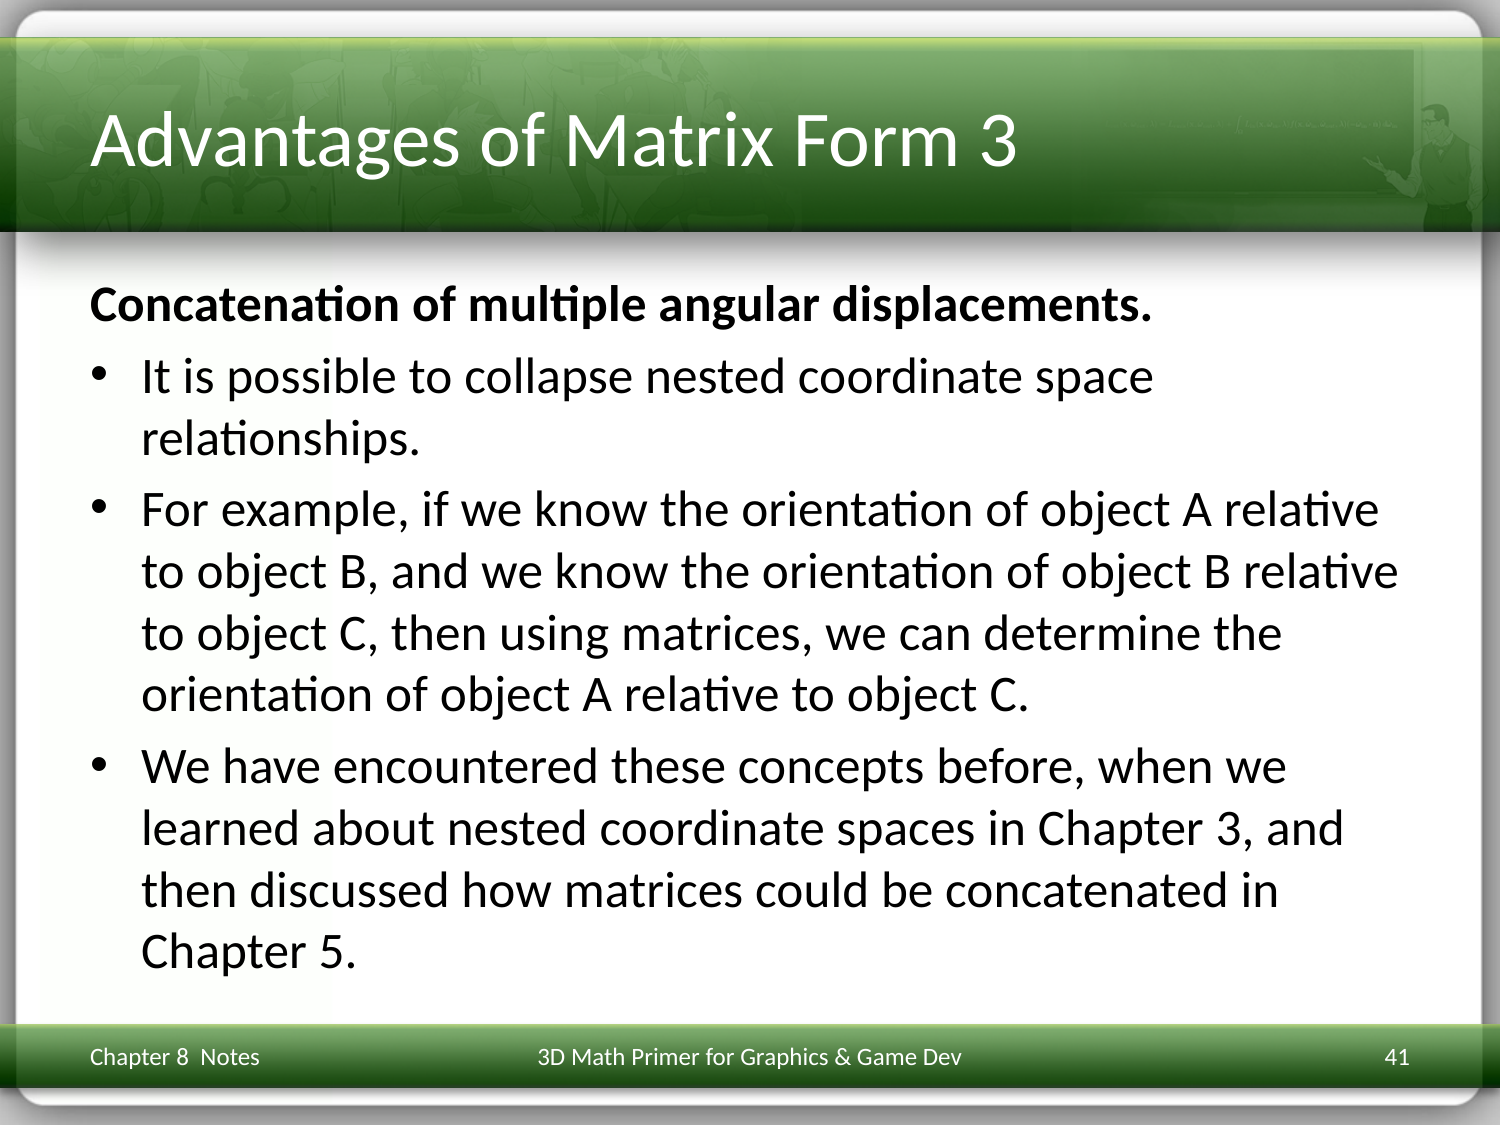

# Advantages of Matrix Form 3
Concatenation of multiple angular displacements.
It is possible to collapse nested coordinate space relationships.
For example, if we know the orientation of object A relative to object B, and we know the orientation of object B relative to object C, then using matrices, we can determine the orientation of object A relative to object C.
We have encountered these concepts before, when we learned about nested coordinate spaces in Chapter 3, and then discussed how matrices could be concatenated in Chapter 5.
Chapter 8  Notes
3D Math Primer for Graphics & Game Dev
41